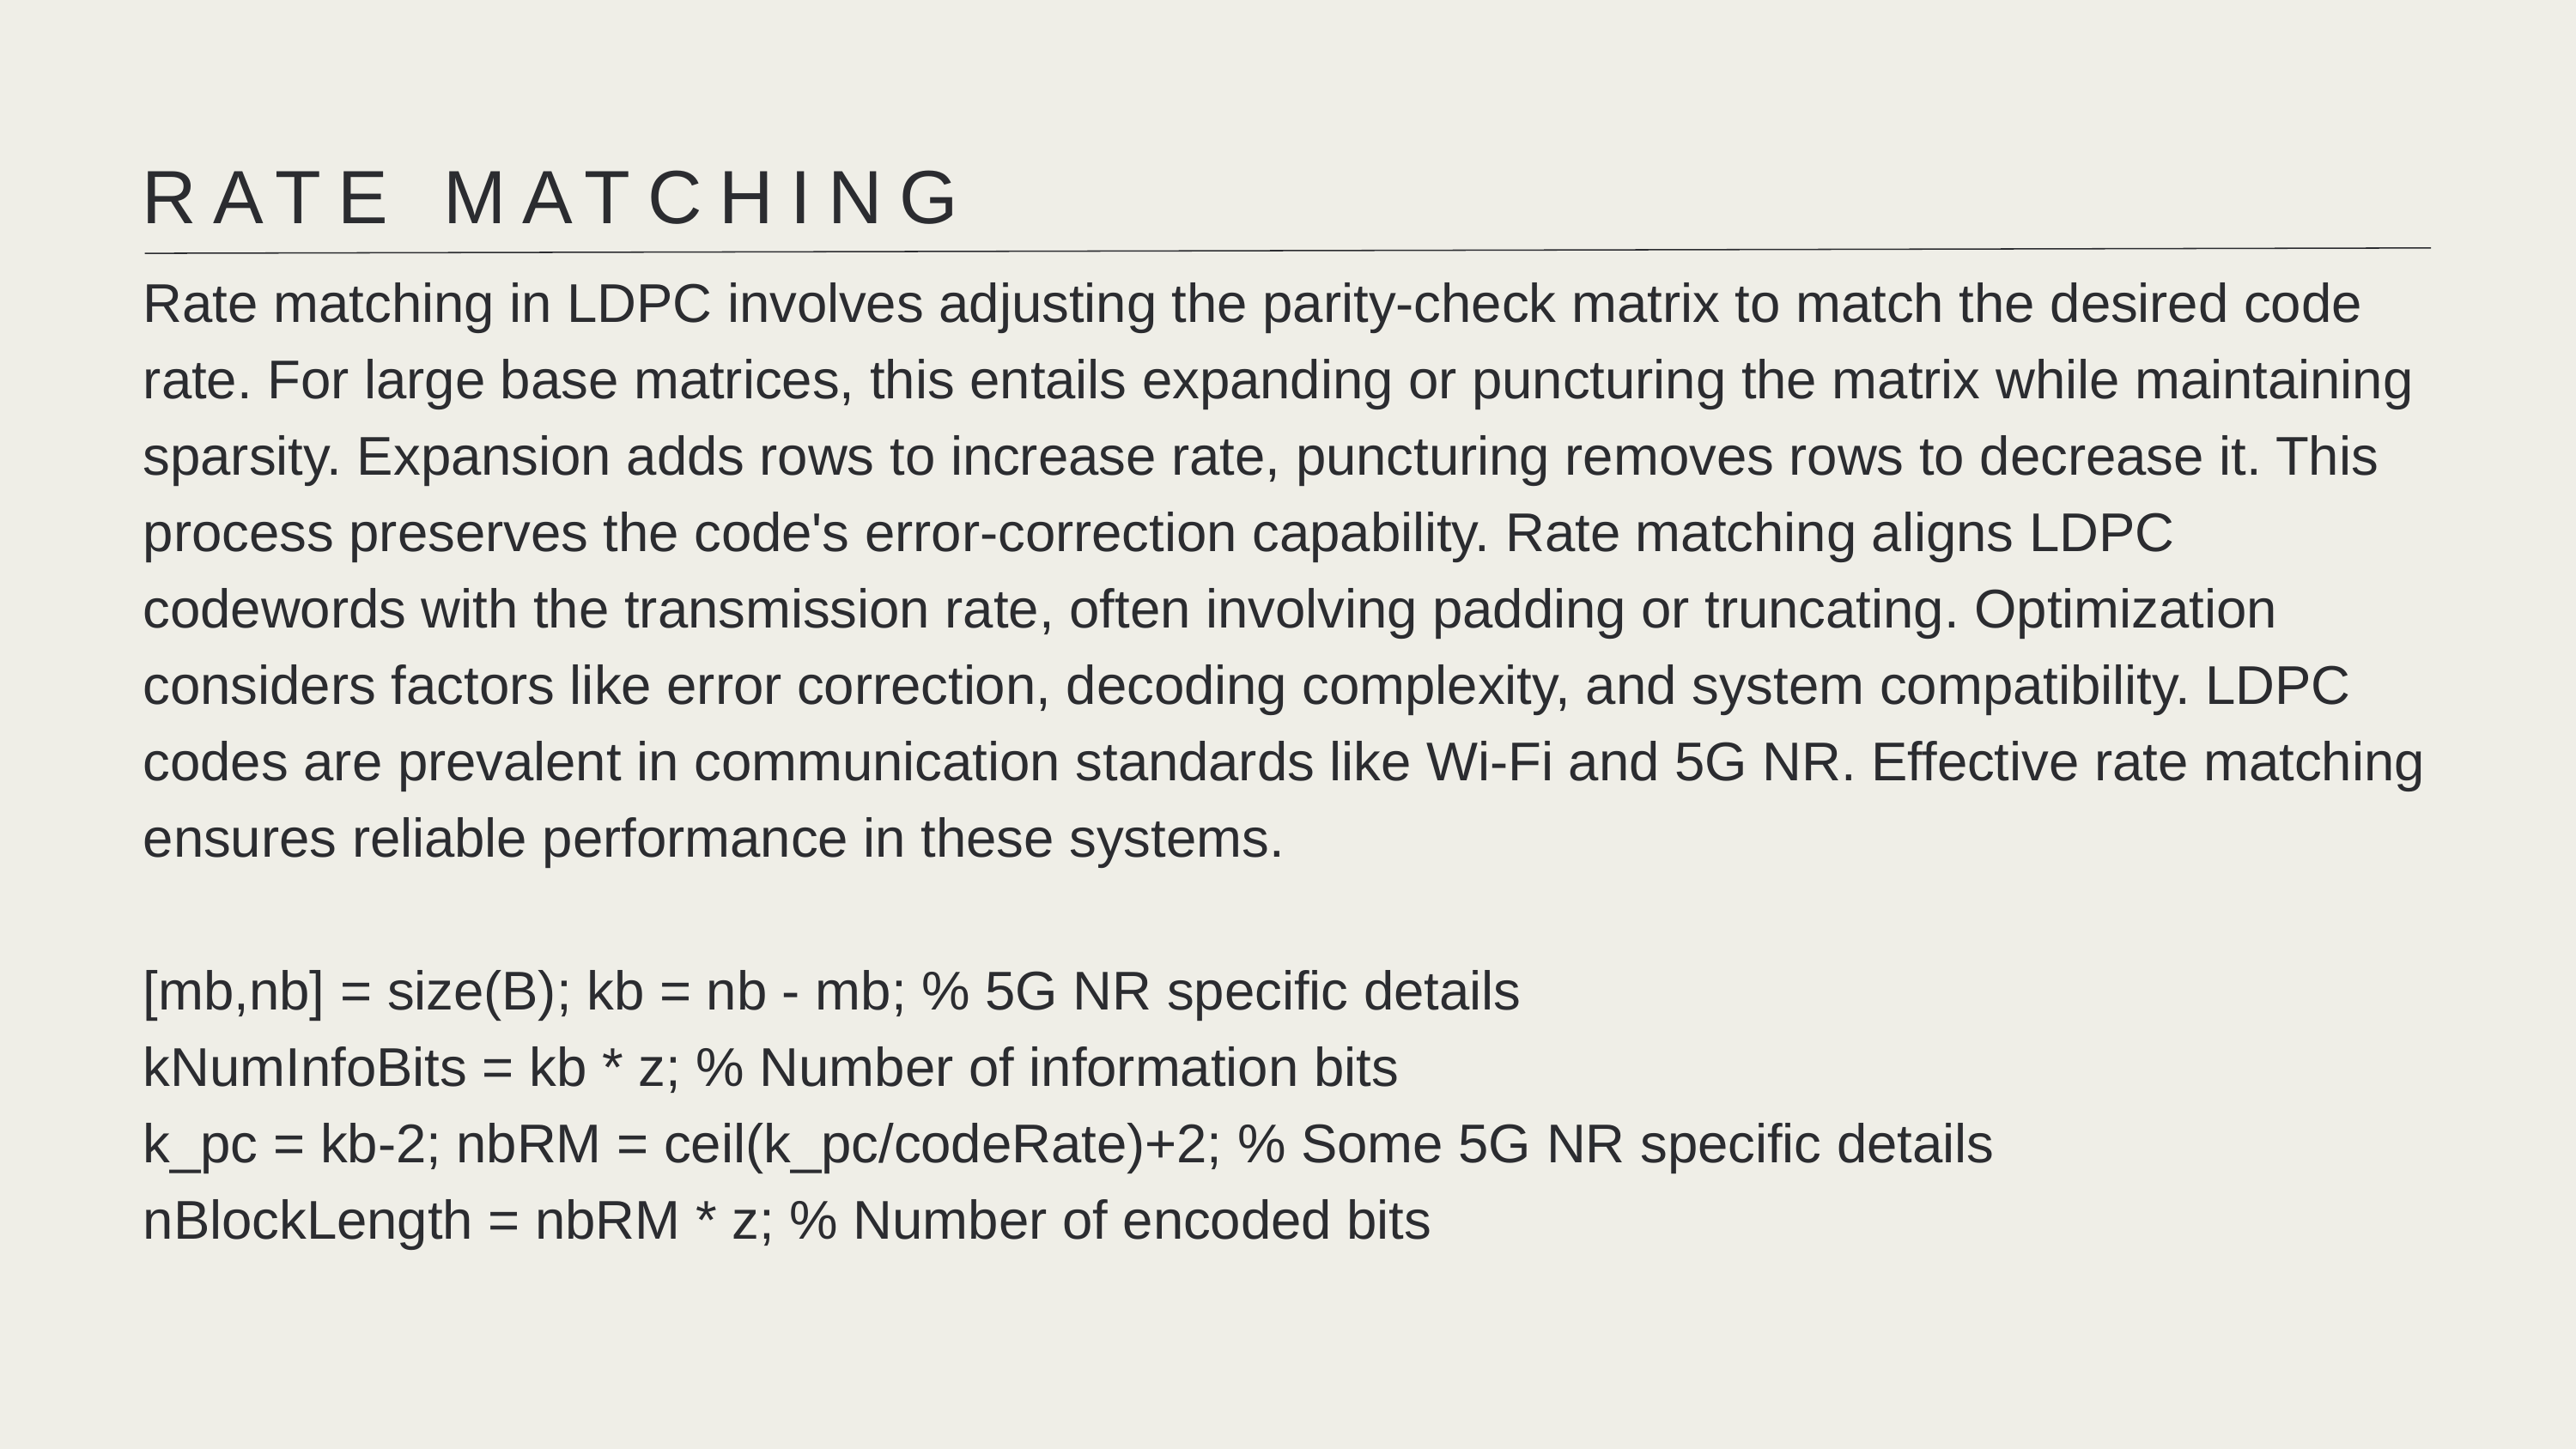

RATE MATCHING

Rate matching in LDPC involves adjusting the parity-check matrix to match the desired code rate. For large base matrices, this entails expanding or puncturing the matrix while maintaining sparsity. Expansion adds rows to increase rate, puncturing removes rows to decrease it. This process preserves the code's error-correction capability. Rate matching aligns LDPC codewords with the transmission rate, often involving padding or truncating. Optimization considers factors like error correction, decoding complexity, and system compatibility. LDPC codes are prevalent in communication standards like Wi-Fi and 5G NR. Effective rate matching ensures reliable performance in these systems.

[mb,nb] = size(B); kb = nb - mb; % 5G NR specific details
kNumInfoBits = kb * z; % Number of information bits
k_pc = kb-2; nbRM = ceil(k_pc/codeRate)+2; % Some 5G NR specific details
nBlockLength = nbRM * z; % Number of encoded bits